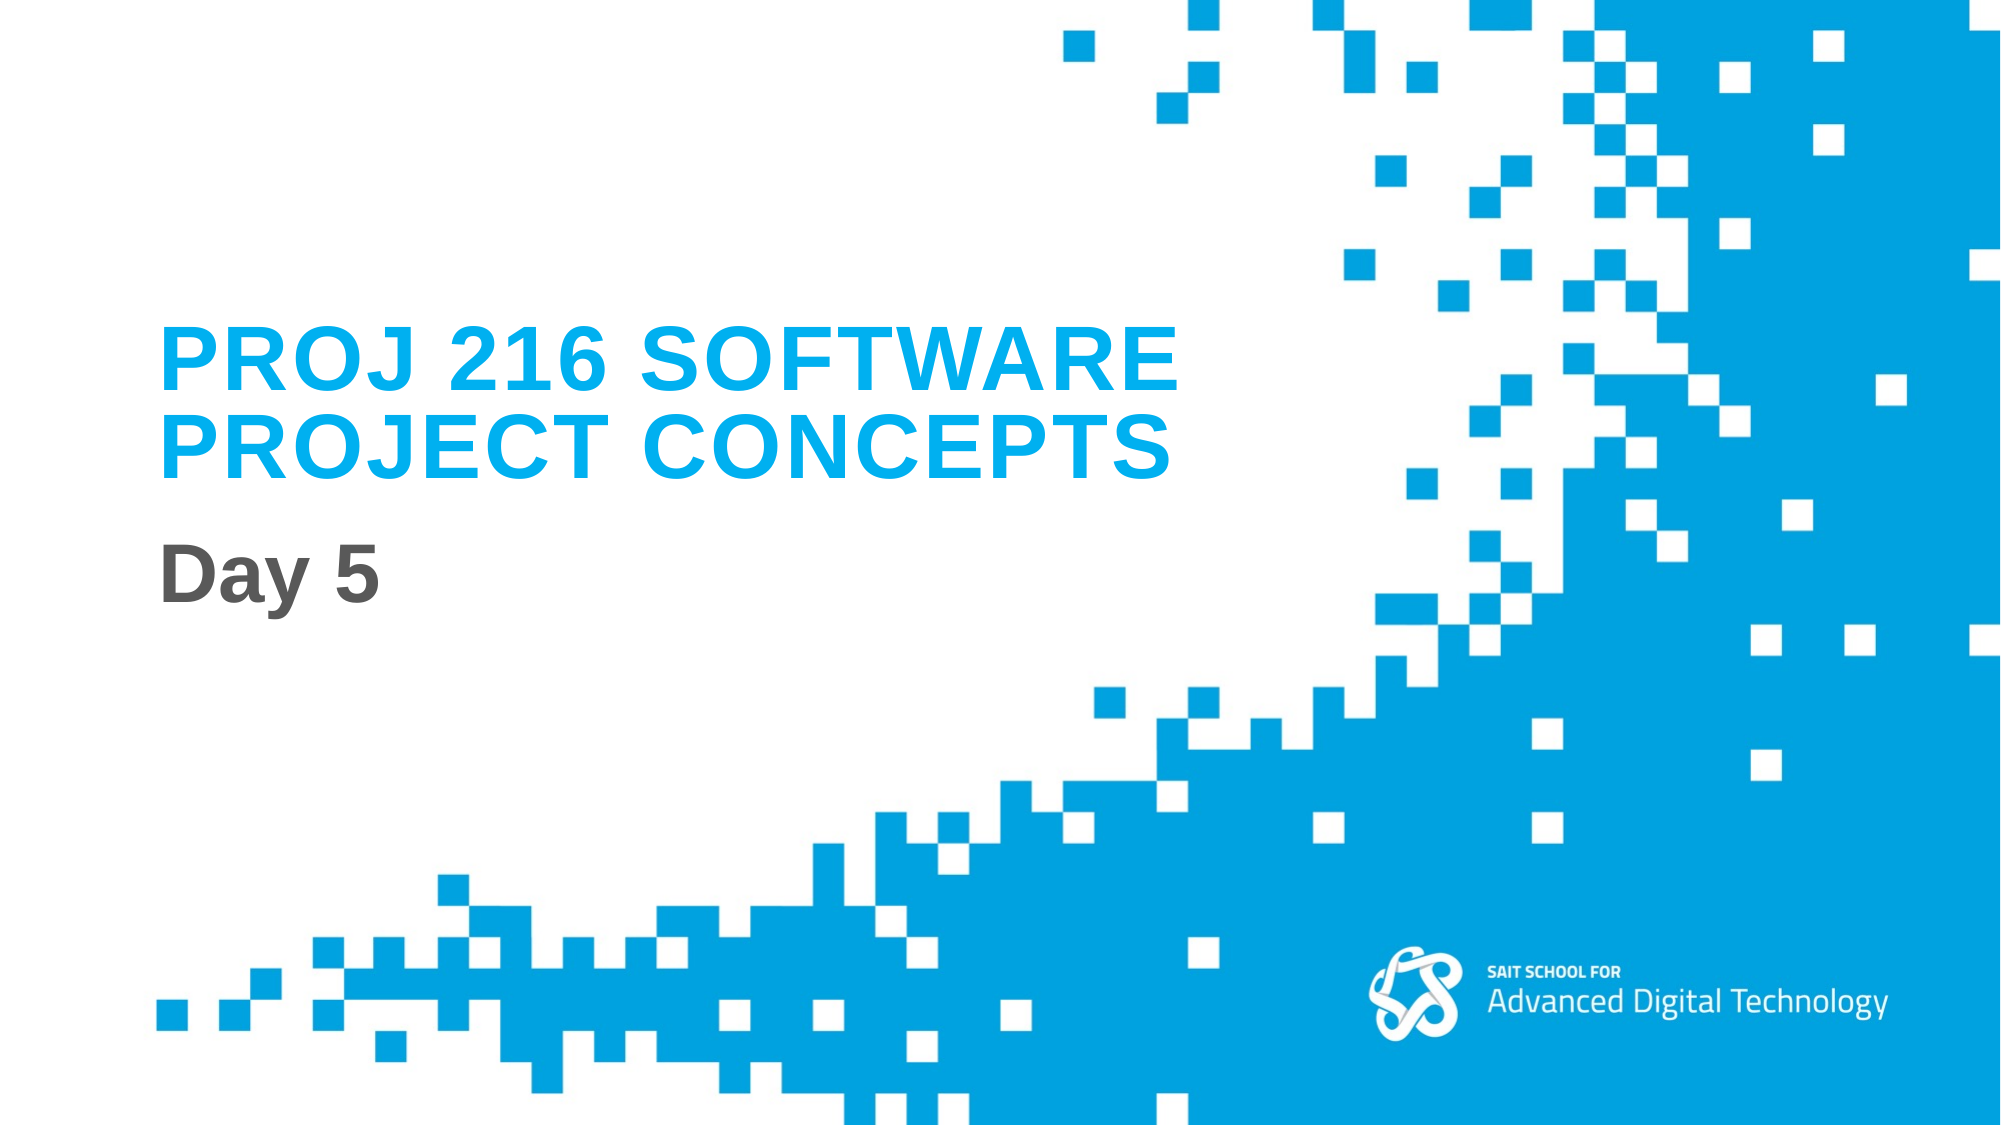

# PROJ 216 Software Project Concepts
Day 5